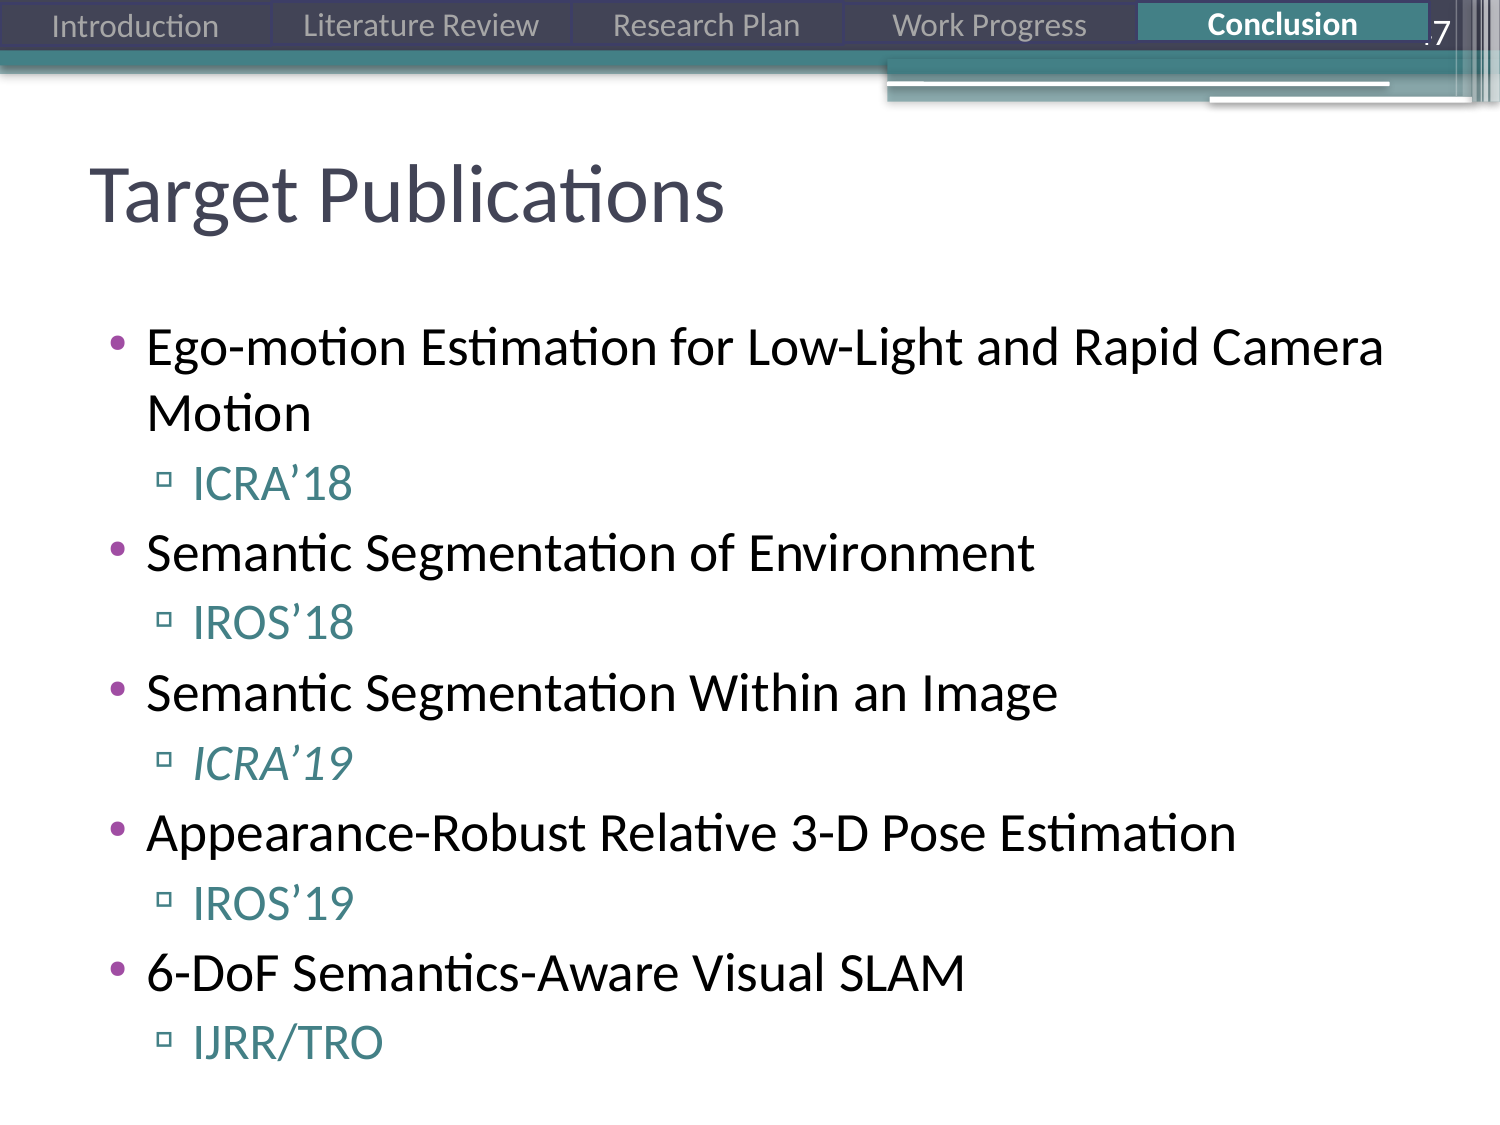

47
# Target Publications
Ego-motion Estimation for Low-Light and Rapid Camera Motion
ICRA’18
Semantic Segmentation of Environment
IROS’18
Semantic Segmentation Within an Image
ICRA’19
Appearance-Robust Relative 3-D Pose Estimation
IROS’19
6-DoF Semantics-Aware Visual SLAM
IJRR/TRO